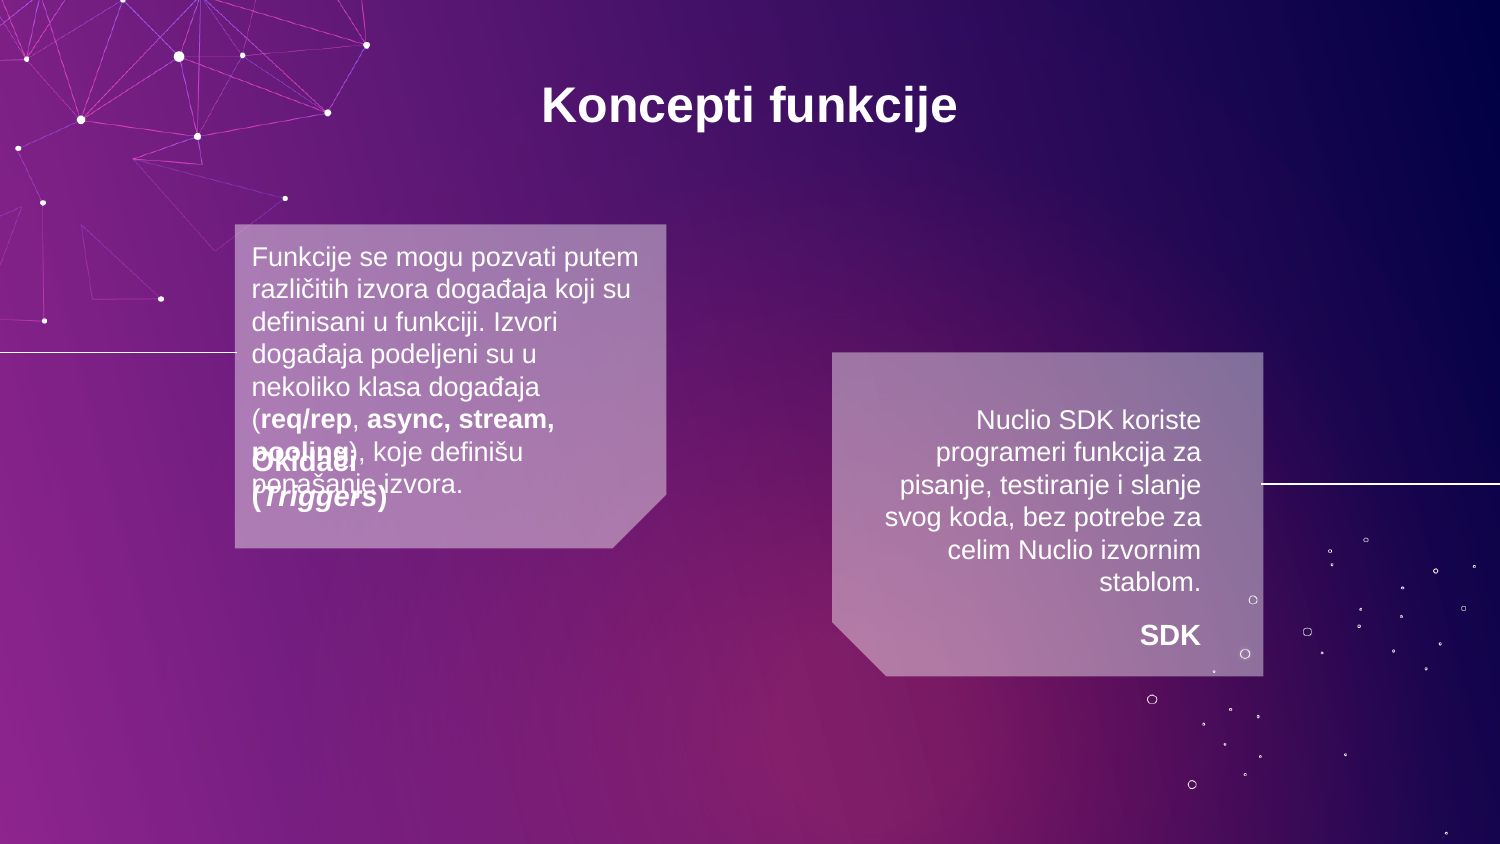

# Koncepti funkcije

Funkcije se mogu pozvati putem različitih izvora događaja koji su definisani u funkciji. Izvori događaja podeljeni su u nekoliko klasa događaja (req/rep, async, stream, pooling), koje definišu ponašanje izvora.

Nuclio SDK koriste programeri funkcija za pisanje, testiranje i slanje svog koda, bez potrebe za celim Nuclio izvornim stablom.

Okidači (Triggers)
SDK